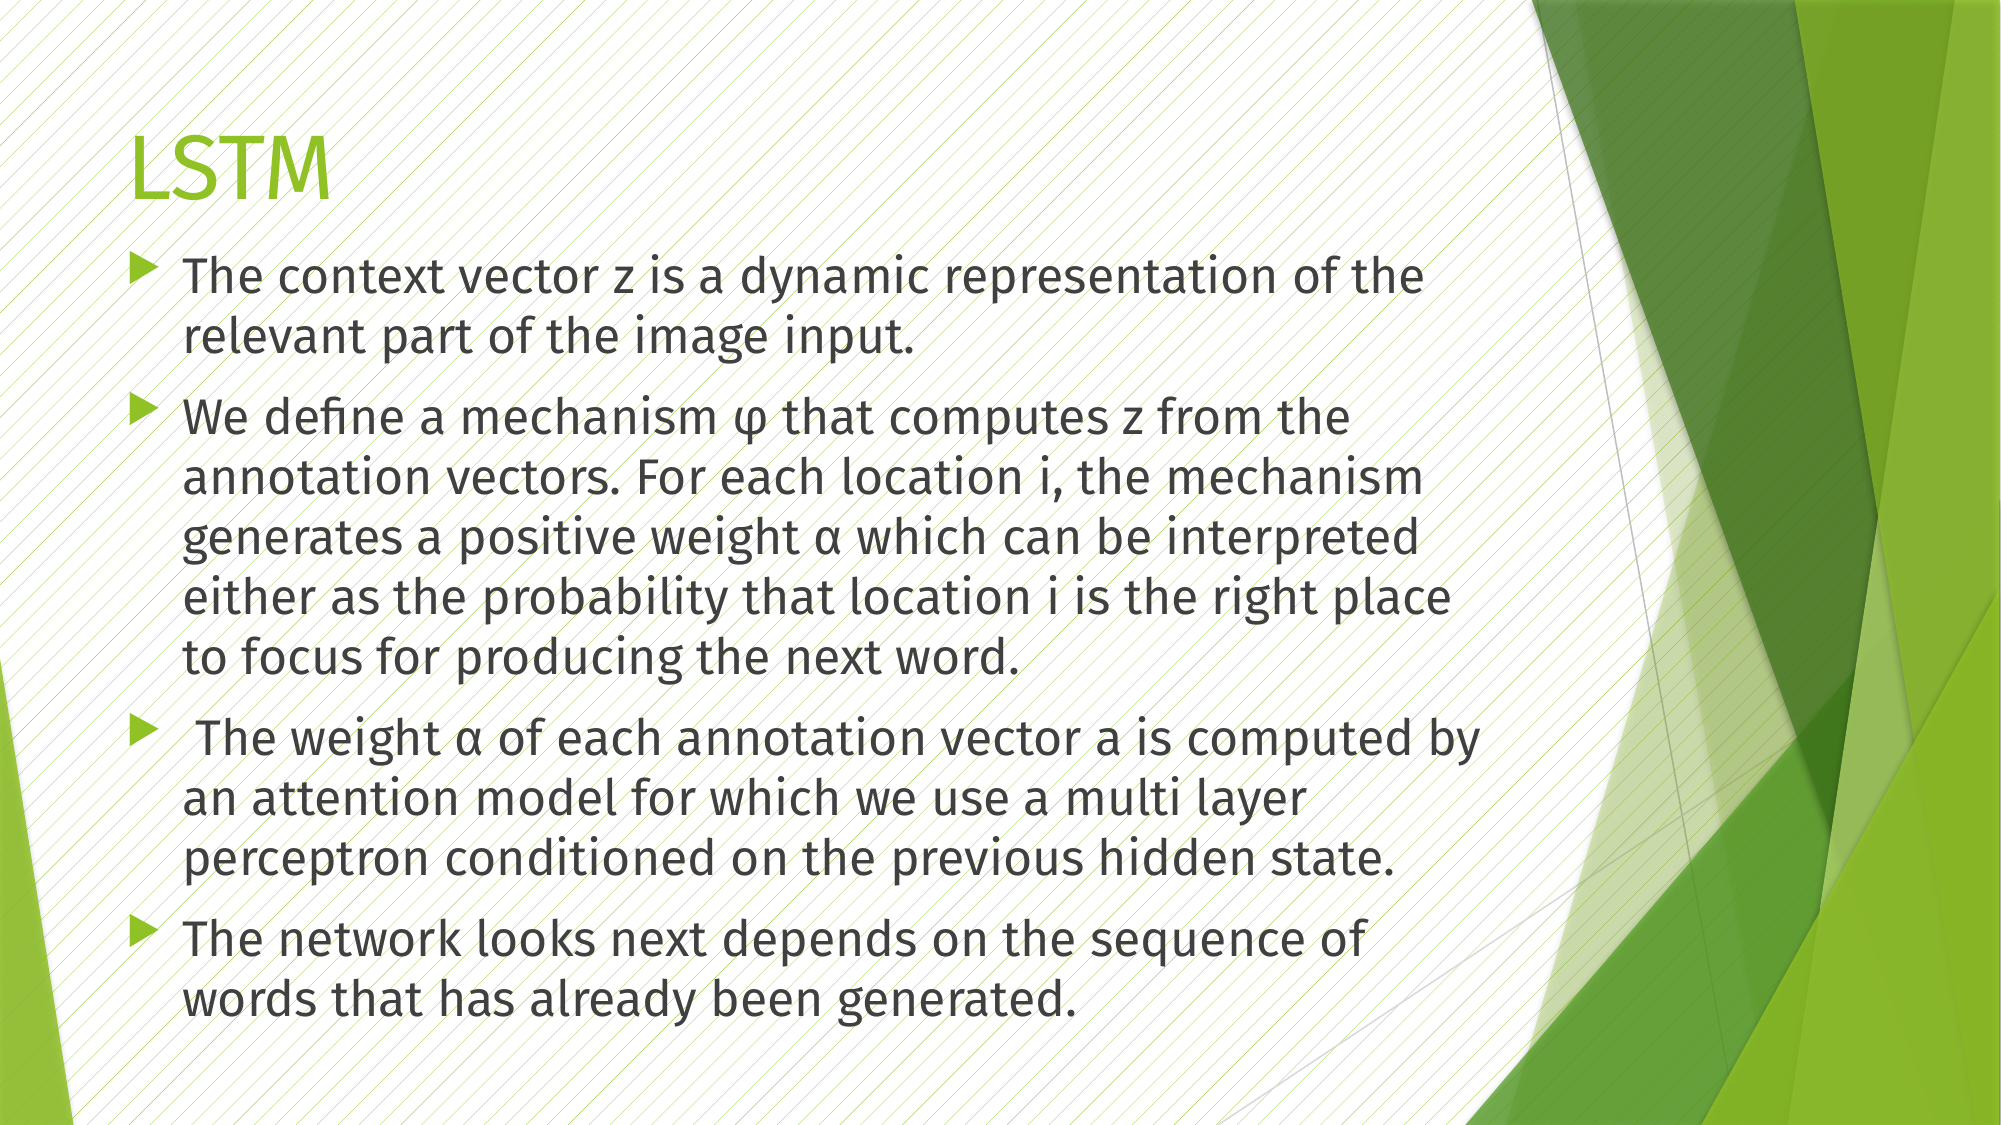

# LSTM
The context vector z is a dynamic representation of the relevant part of the image input.
We deﬁne a mechanism φ that computes z from the annotation vectors. For each location i, the mechanism generates a positive weight α which can be interpreted either as the probability that location i is the right place to focus for producing the next word.
 The weight α of each annotation vector a is computed by an attention model for which we use a multi layer perceptron conditioned on the previous hidden state.
The network looks next depends on the sequence of words that has already been generated.